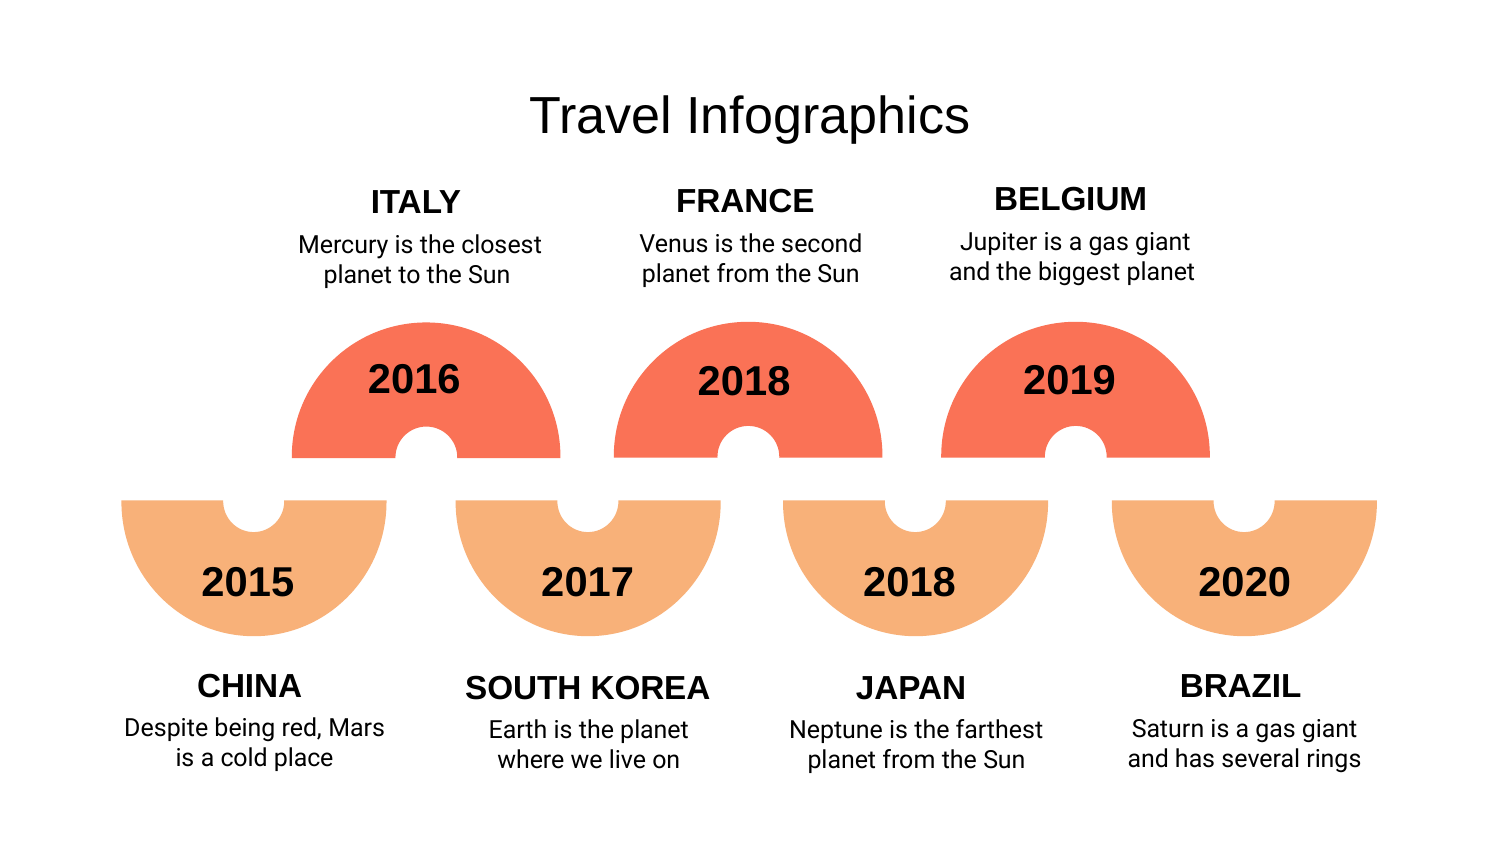

# Travel Infographics
BELGIUM
FRANCE
ITALY
Jupiter is a gas giant and the biggest planet
Venus is the second planet from the Sun
Mercury is the closest planet to the Sun

2016
2019
2018

2018
2020
2015
2017
CHINA
BRAZIL
JAPAN
SOUTH KOREA
Despite being red, Mars is a cold place
Saturn is a gas giant and has several rings
Earth is the planet where we live on
Neptune is the farthest planet from the Sun